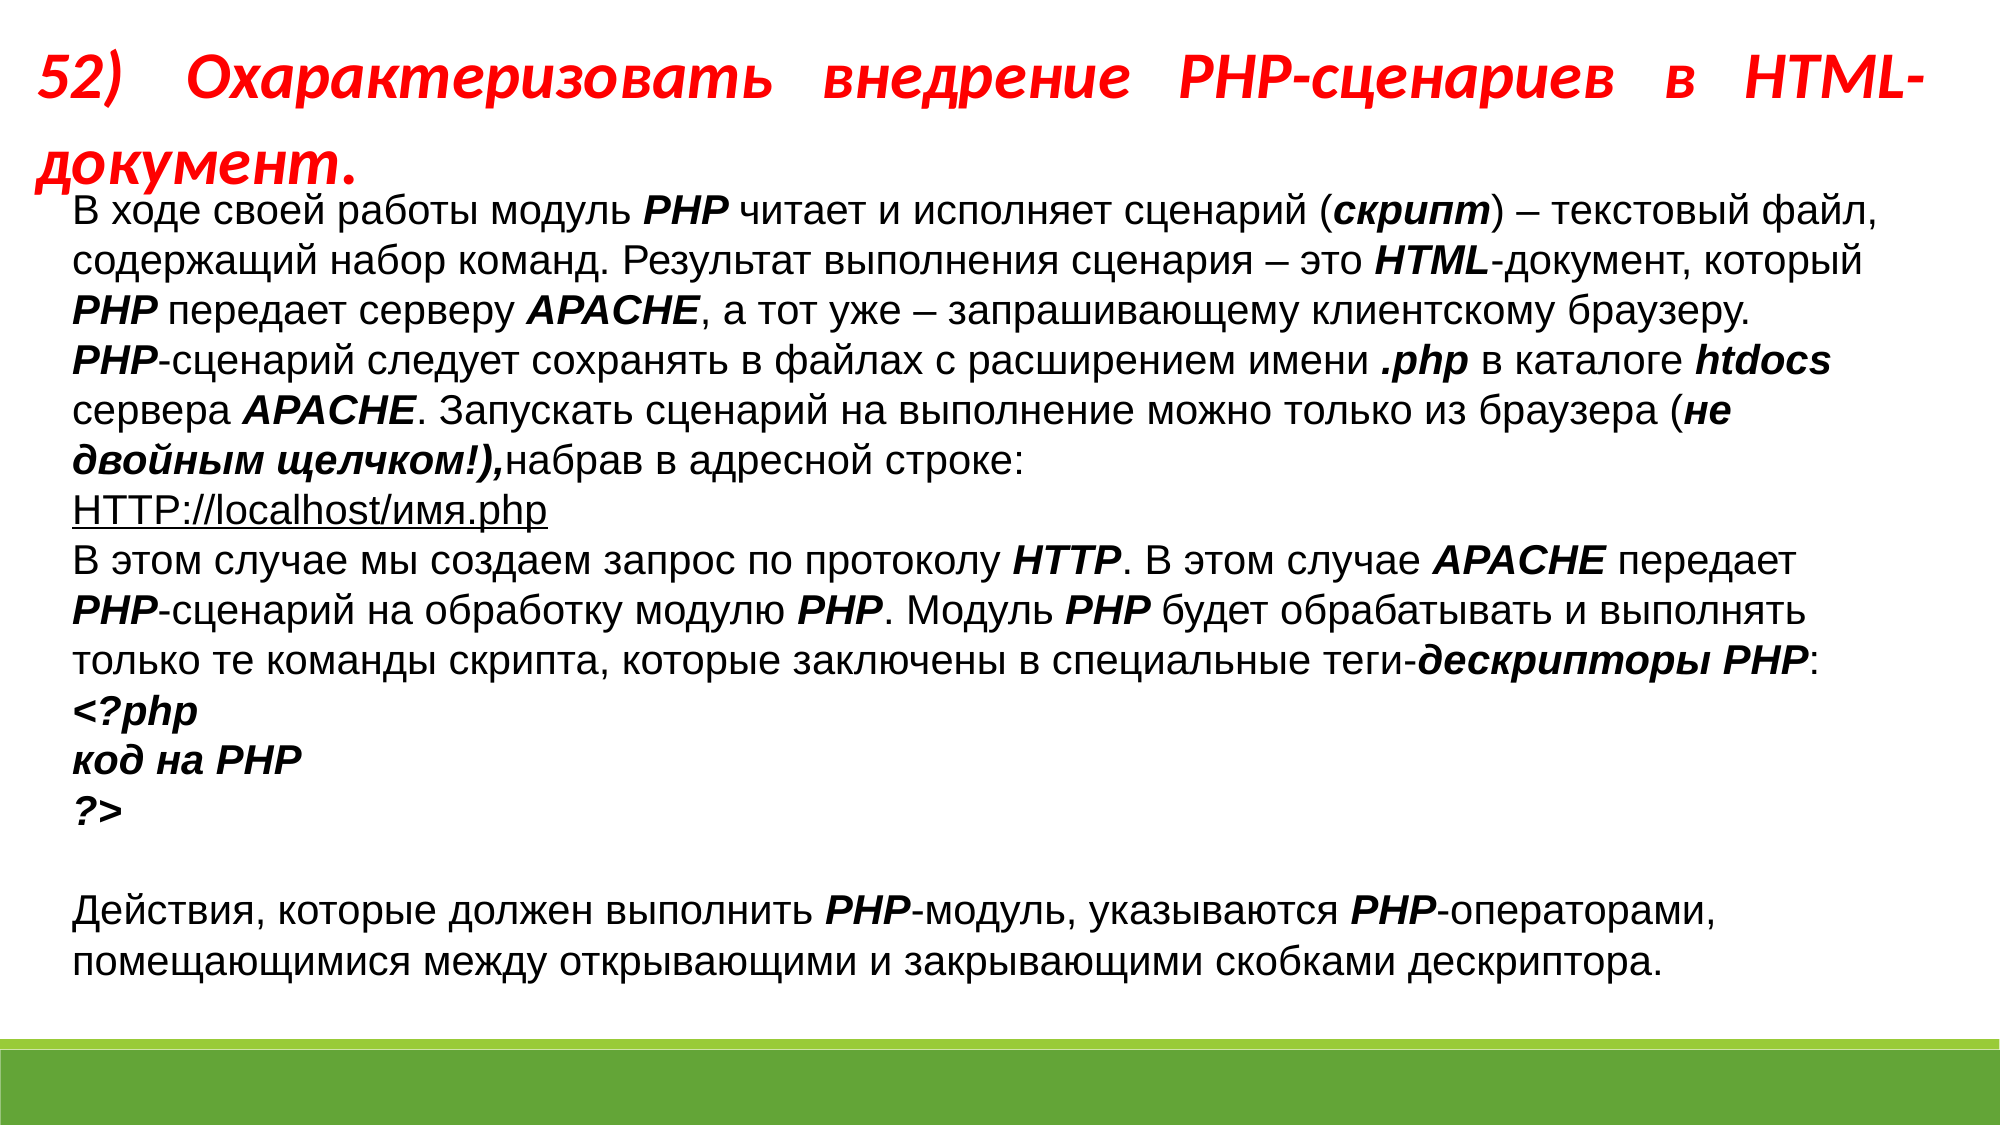

52)	Охарактеризовать внедрение PHP-сценариев в HTML-документ.
В ходе своей работы модуль PHP читает и исполняет сценарий (скрипт) – текстовый файл, содержащий набор команд. Результат выполнения сценария – это HTML-документ, который PHP передает серверу APACHE, а тот уже – запрашивающему клиентскому браузеру.
PHP-сценарий следует сохранять в файлах с расширением имени .php в каталоге htdocs сервера APACHE. Запускать сценарий на выполнение можно только из браузера (не двойным щелчком!),набрав в адресной строке:
HTTP://localhost/имя.php
В этом случае мы создаем запрос по протоколу HTTP. В этом случае APACHE передает PHP-сценарий на обработку модулю PHP. Модуль PHP будет обрабатывать и выполнять только те команды скрипта, которые заключены в специальные теги-дескрипторы PHP:
<?php
код на PHP
?>

Действия, которые должен выполнить PHP-модуль, указываются PHP-операторами, помещающимися между открывающими и закрывающими скобками дескриптора.